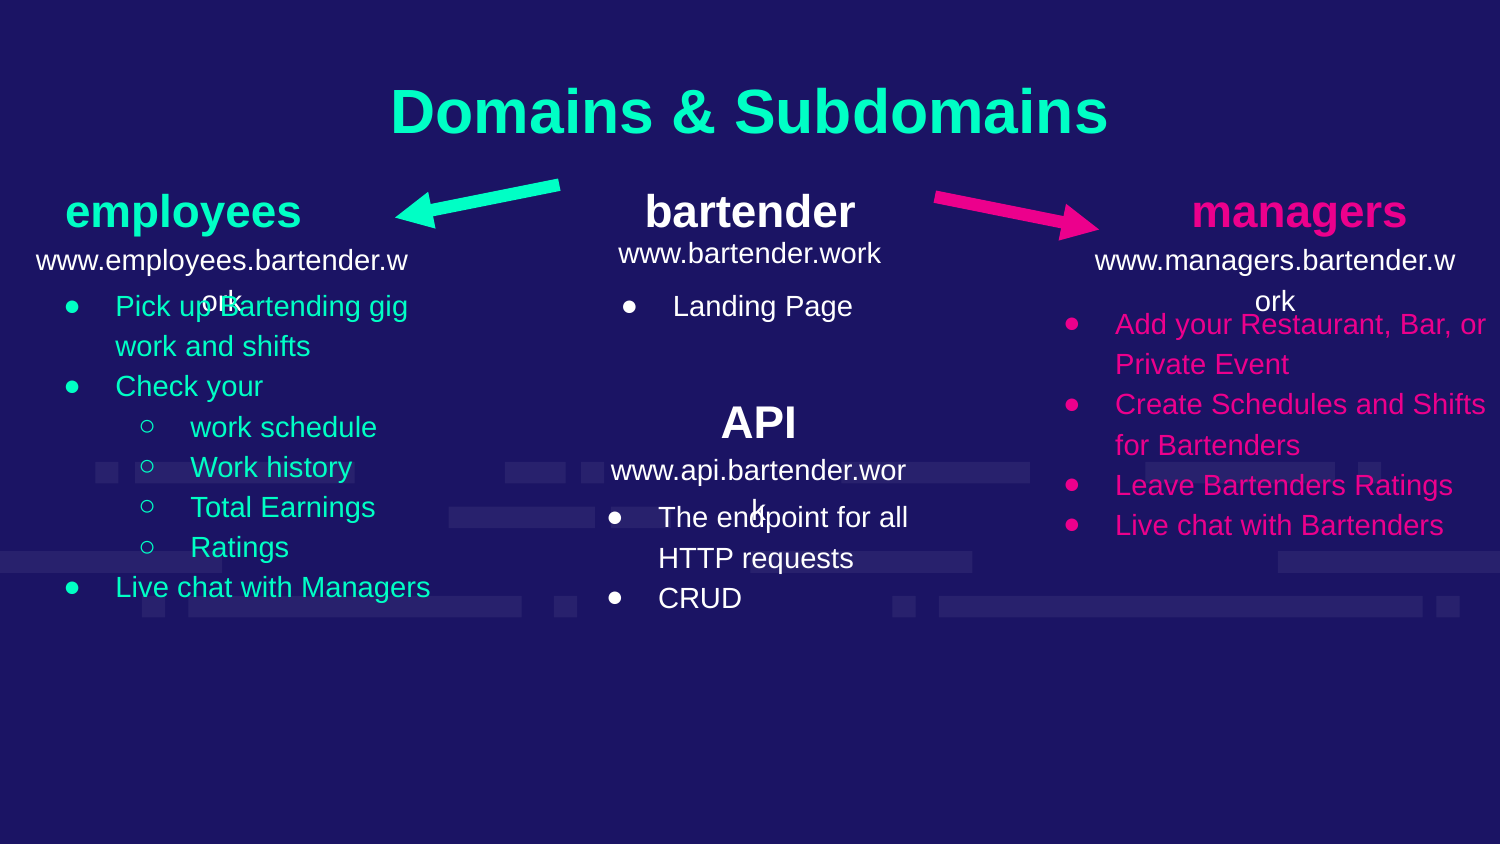

Domains & Subdomains
employees
bartender
managers
www.bartender.work
www.employees.bartender.work
www.managers.bartender.work
Pick up Bartending gig work and shifts
Check your
work schedule
Work history
Total Earnings
Ratings
Live chat with Managers
Landing Page

Add your Restaurant, Bar, or Private Event
Create Schedules and Shifts for Bartenders
Leave Bartenders Ratings
Live chat with Bartenders
API
www.api.bartender.work

The endpoint for all HTTP requests
CRUD